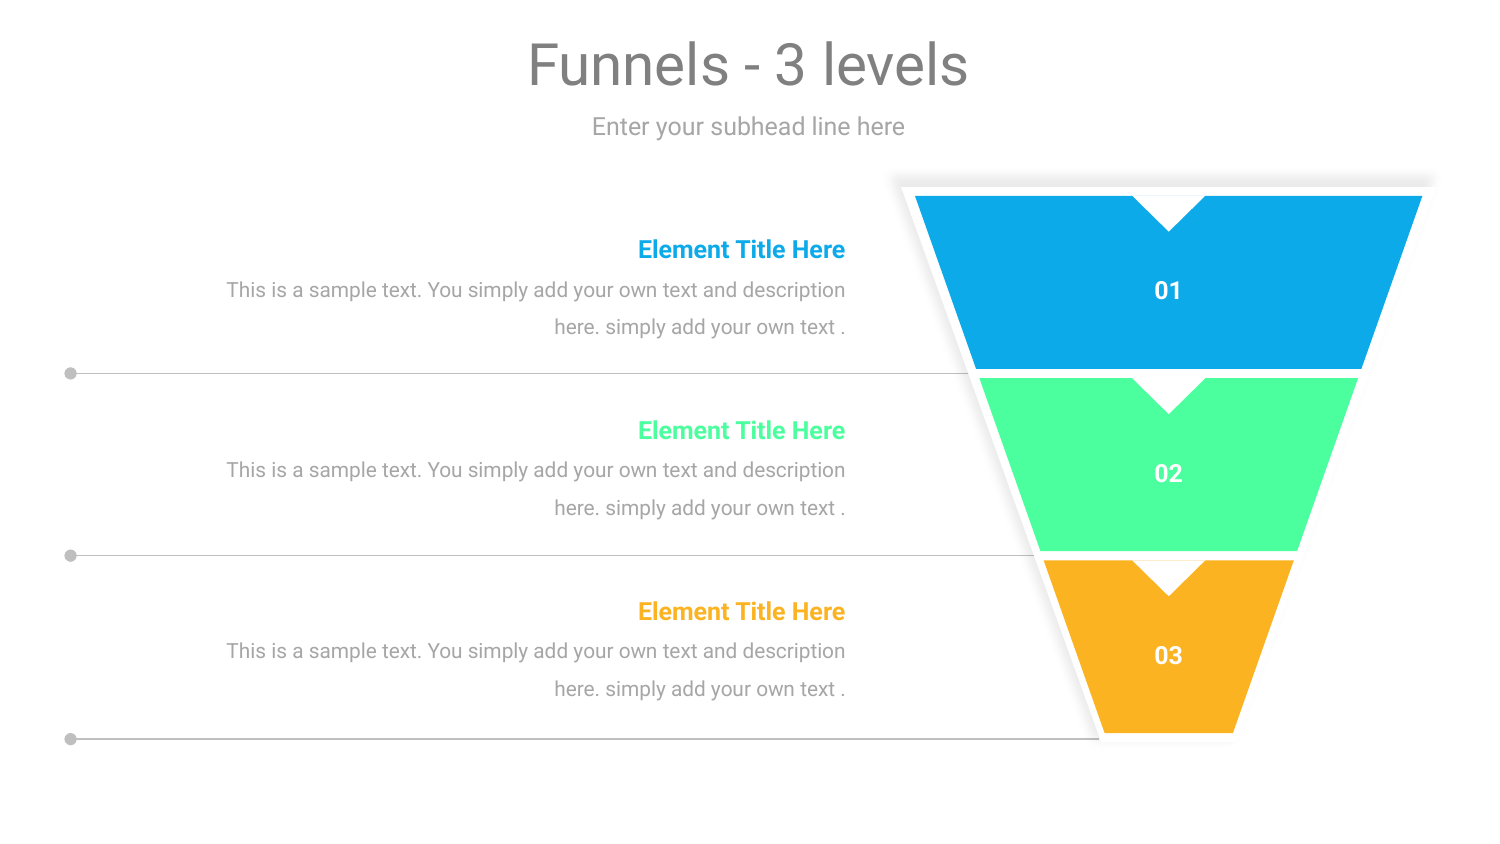

# Funnels - 3 levels
Enter your subhead line here

01

02

03
Element Title Here
This is a sample text. You simply add your own text and description here. simply add your own text .
Element Title Here
This is a sample text. You simply add your own text and description here. simply add your own text .
Element Title Here
This is a sample text. You simply add your own text and description here. simply add your own text .